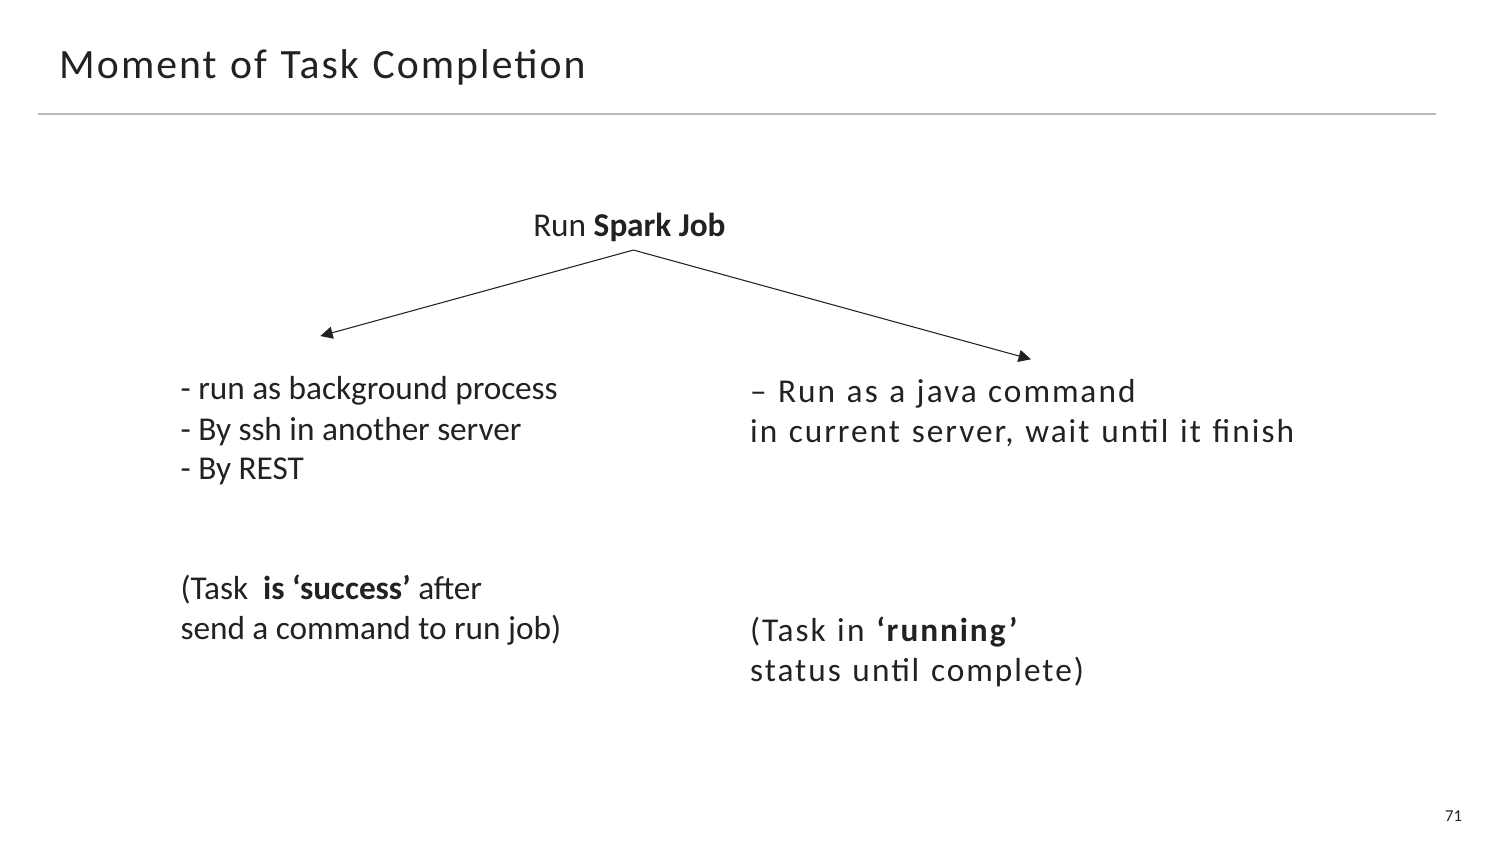

# Moment of Task Completion
Run Spark Job
- run as background process
- By ssh in another server
- By REST

(Task  is ‘success’ after
send a command to run job)

– Run as a java command
in current server, wait until it finish

(Task in ‘running’
status until complete)
71